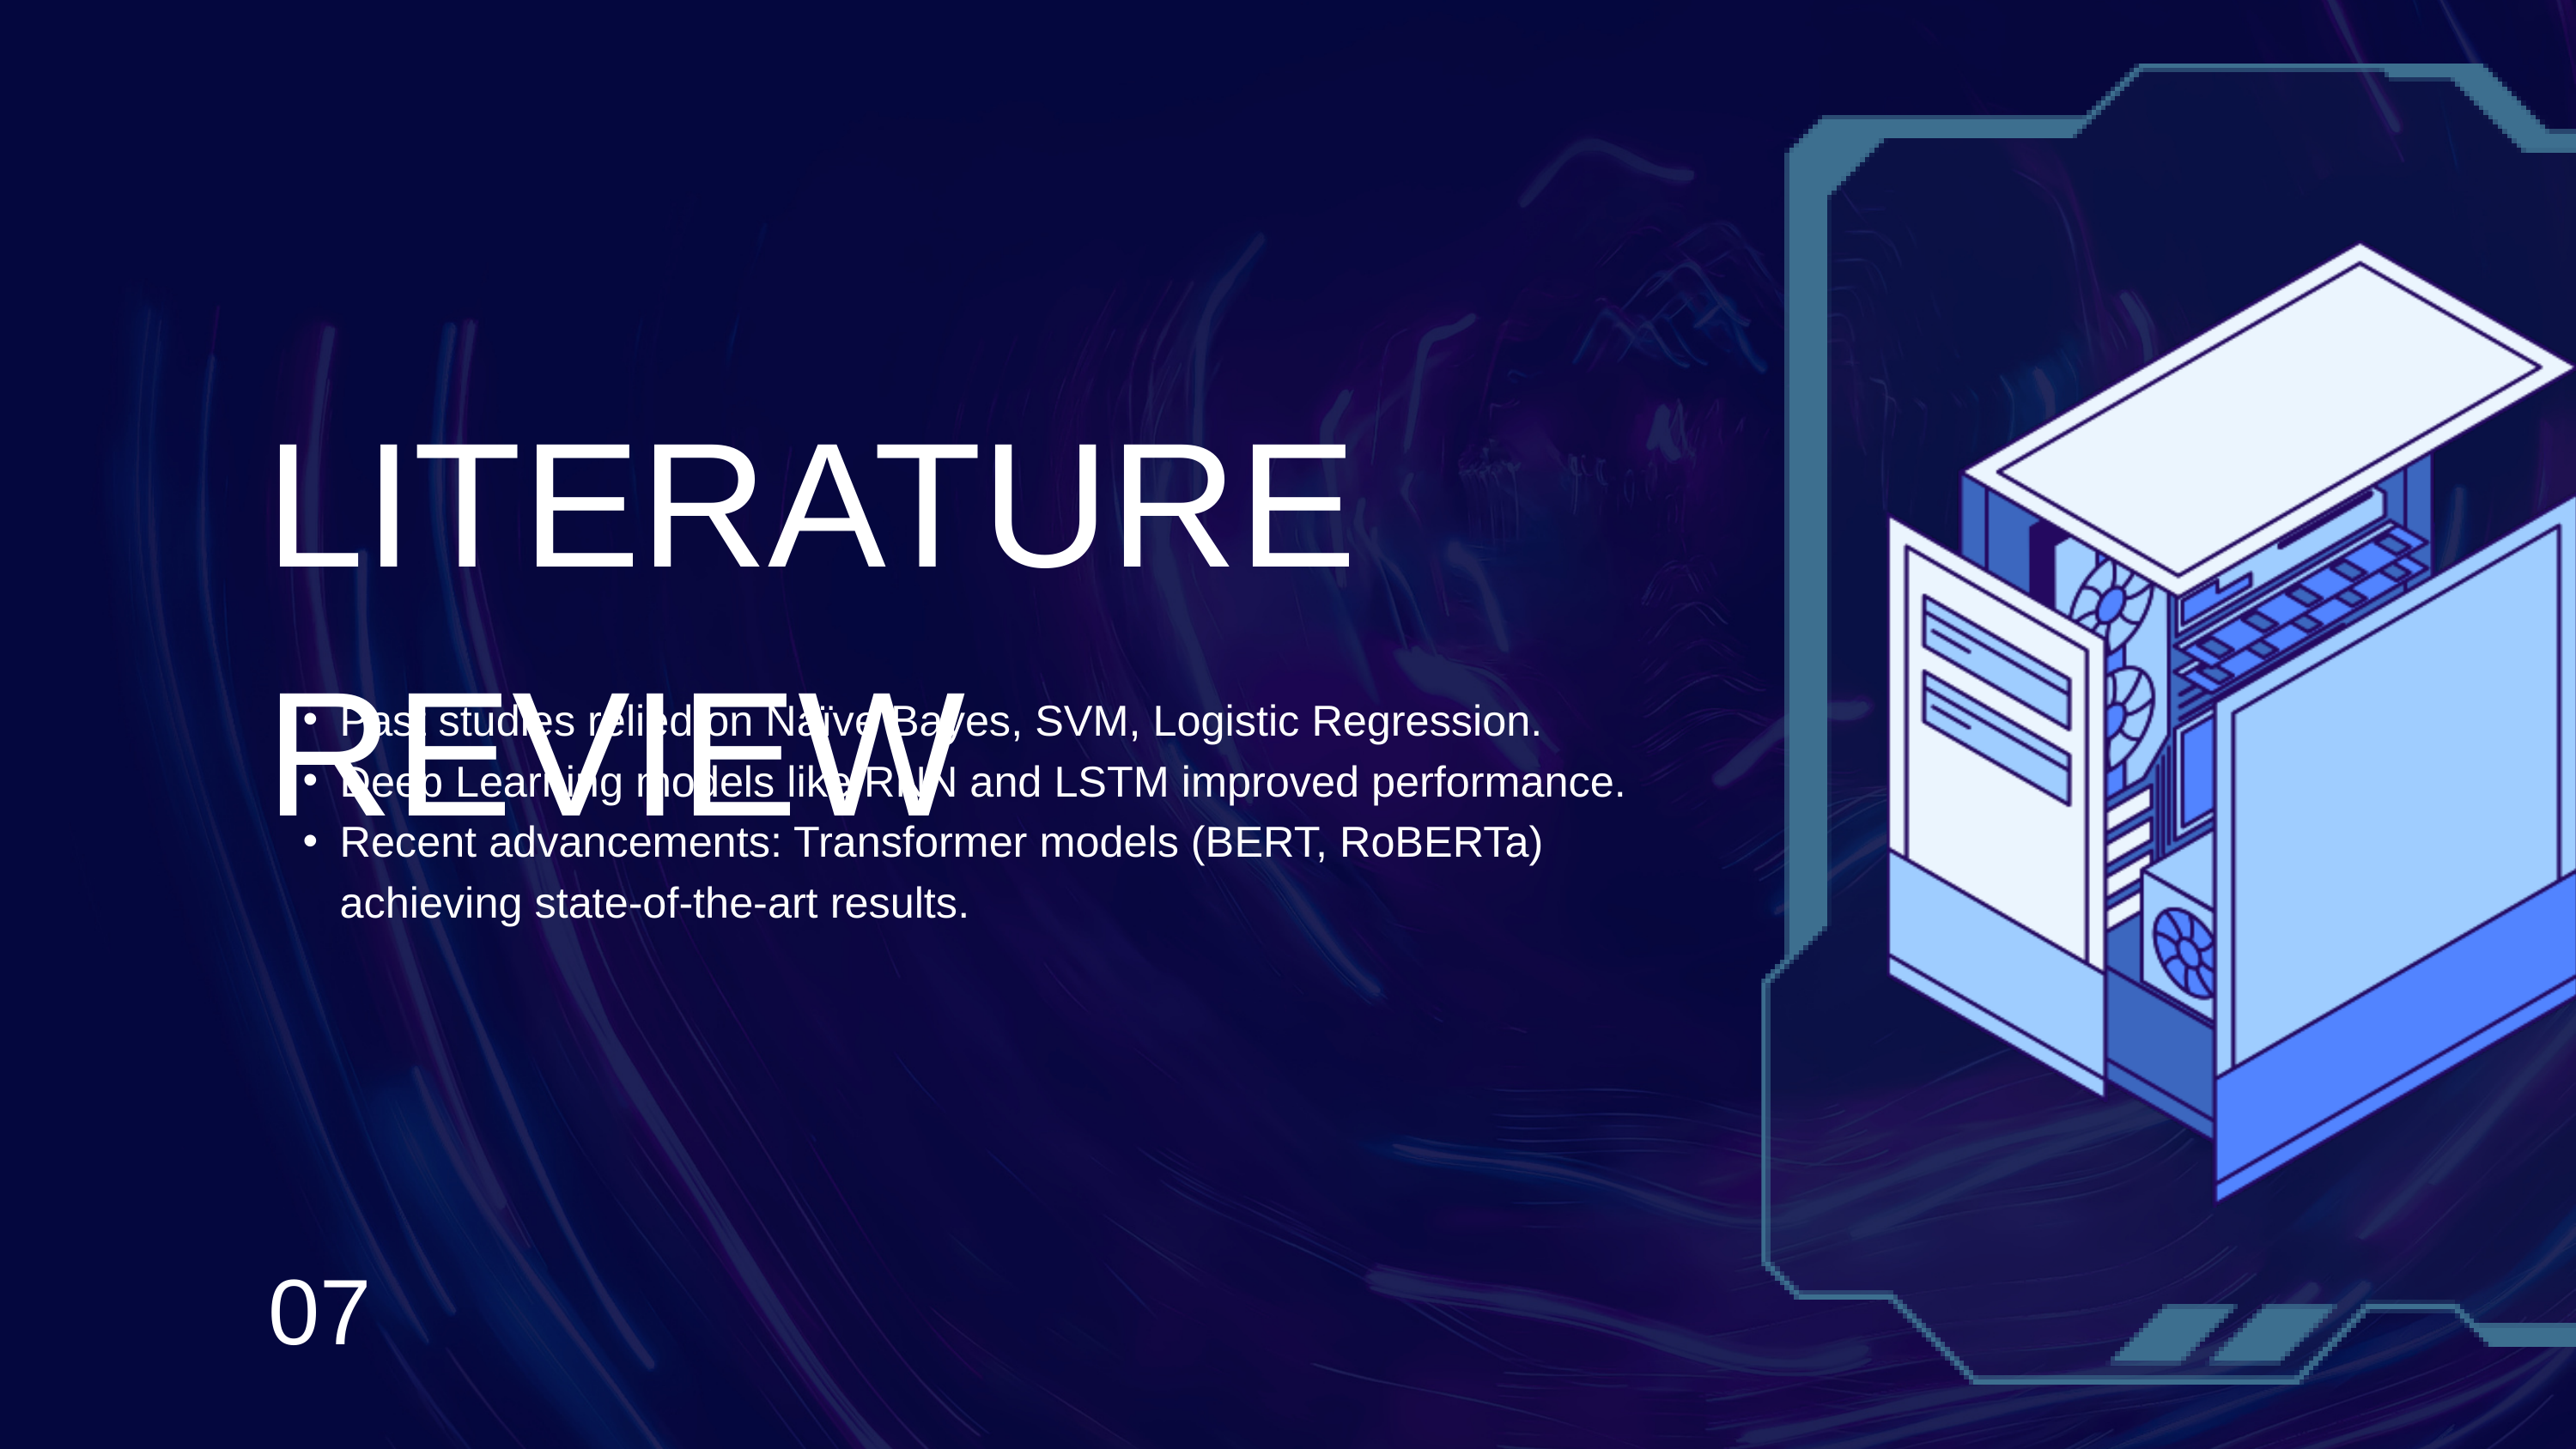

LITERATURE REVIEW
Past studies relied on Naïve Bayes, SVM, Logistic Regression.
Deep Learning models like RNN and LSTM improved performance.
Recent advancements: Transformer models (BERT, RoBERTa) achieving state-of-the-art results.

07